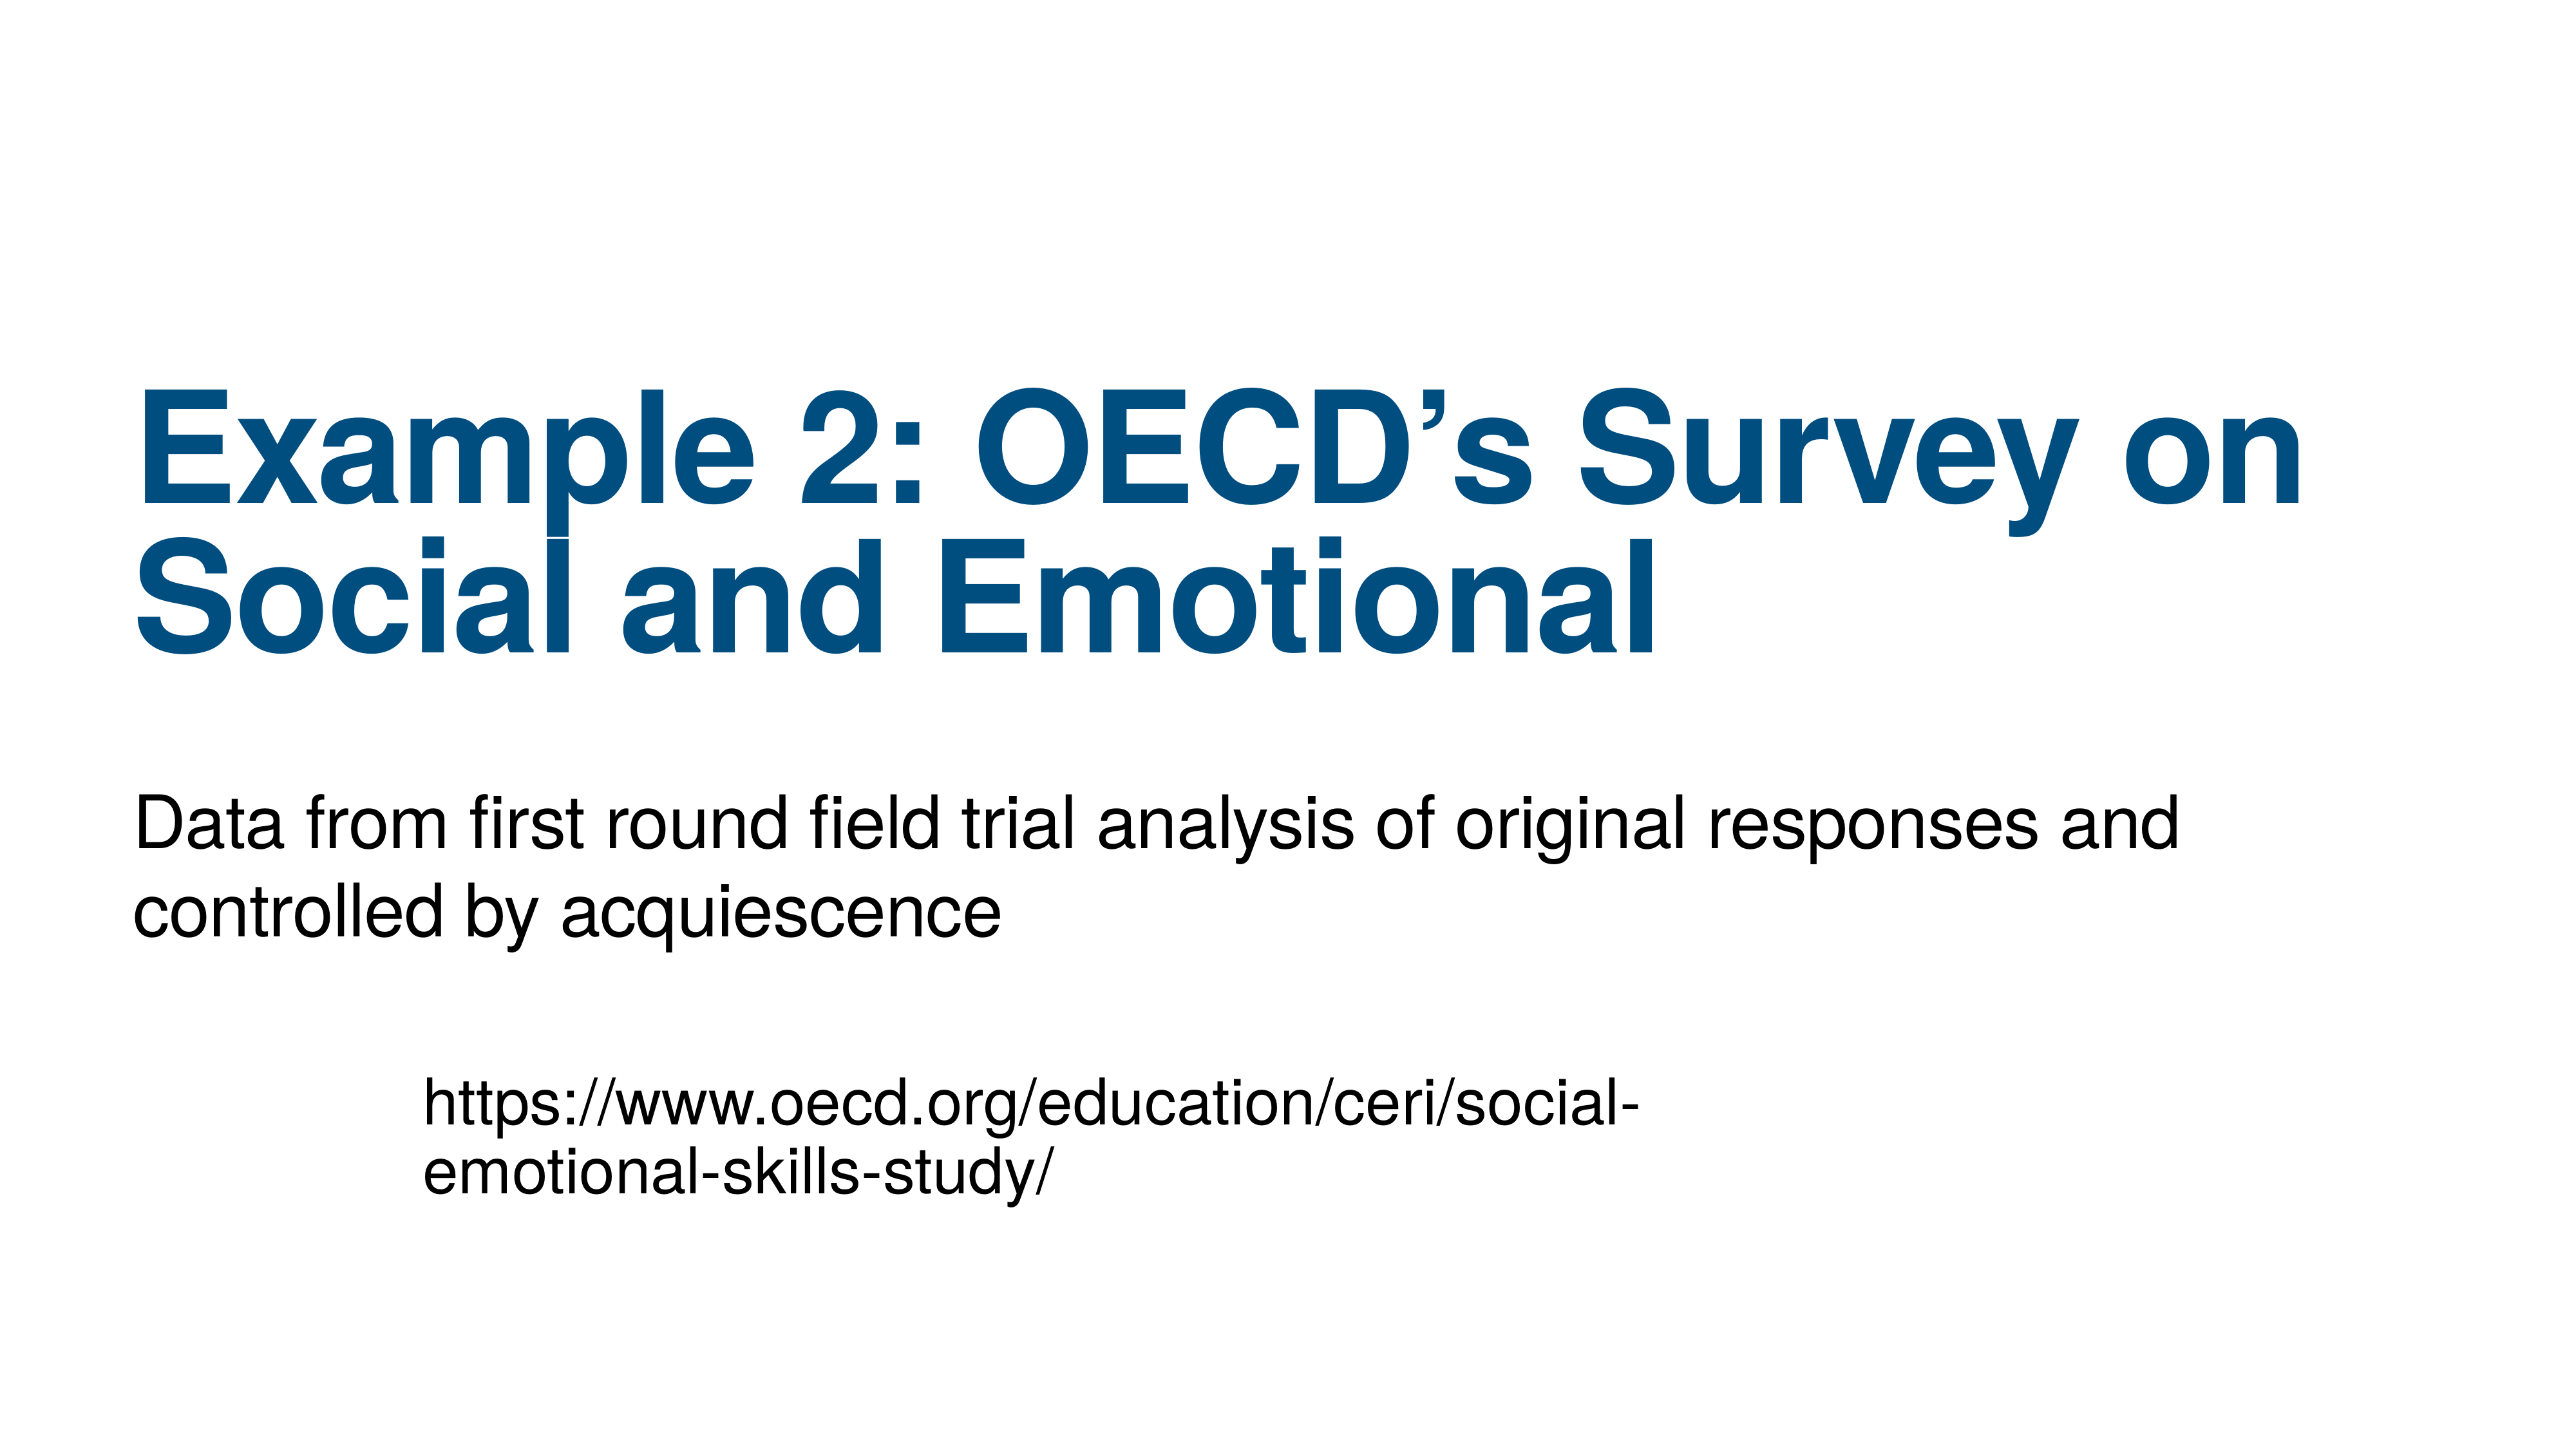

# Example 2: OECD’s Survey on Social and Emotional
Data from first round field trial analysis of original responses and controlled by acquiescence
https://www.oecd.org/education/ceri/social-emotional-skills-study/